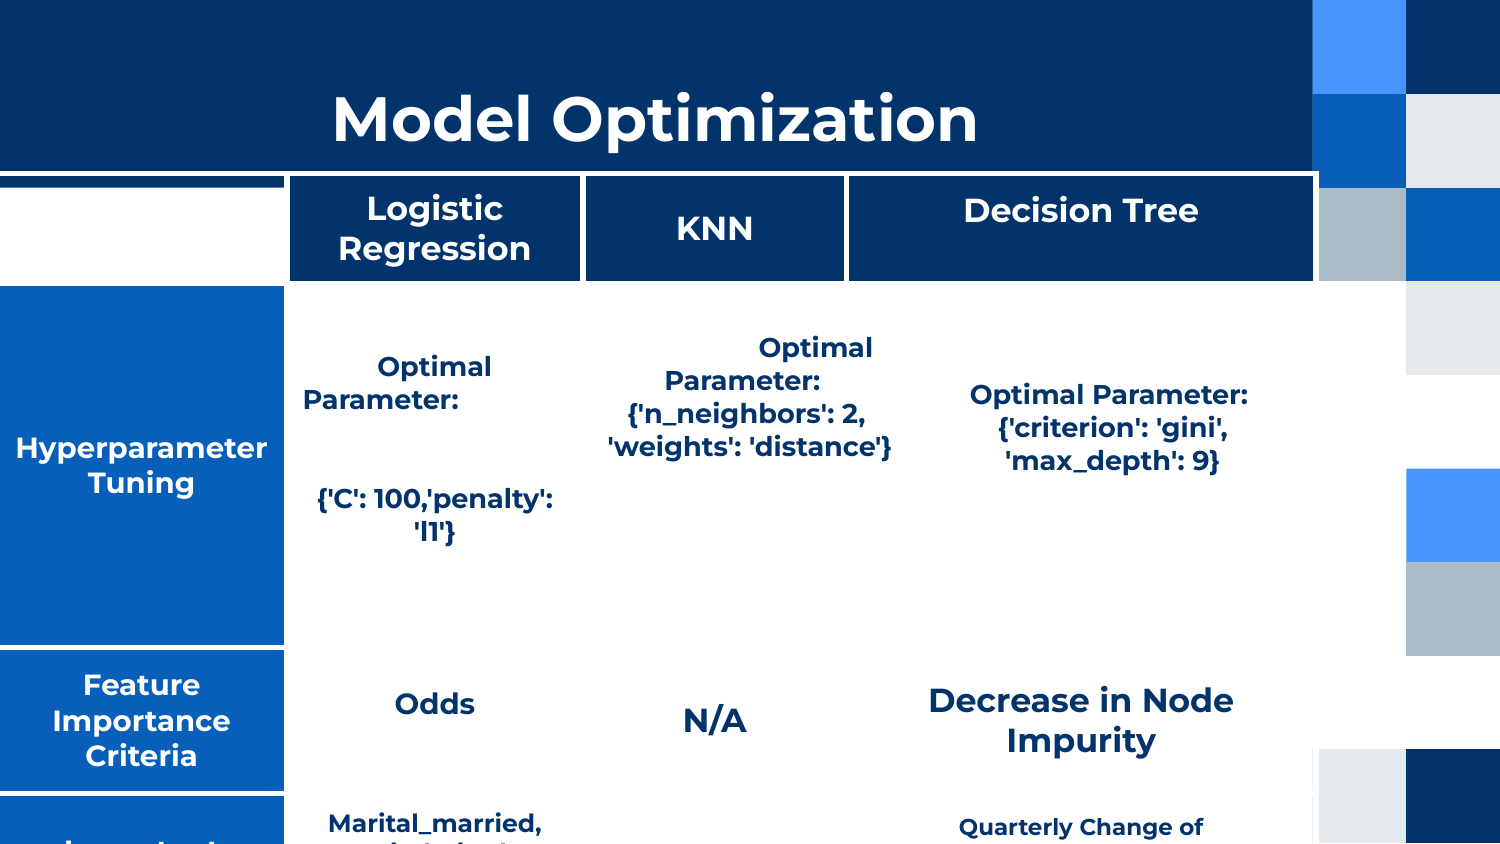

# Model Optimization
|  | Logistic Regression | KNN | Decision Tree |  |  |
| --- | --- | --- | --- | --- | --- |
| Hyperparameter Tuning | Optimal Parameter: {'C': 100,'penalty': 'l1'} | Optimal Parameter: {'n\_neighbors': 2, 'weights': 'distance'} |  | Optimal Parameter: {'criterion': 'gini', 'max\_depth': 9} |  |
| Feature Importance Criteria | Odds | N/A |  | Decrease in Node Impurity |  |
| Important Features | Marital\_married, Marital\_single, Contact\_cellular, Day of week\_mon | N/A |  | Quarterly Change of Employment Numbers, Cons.conf.idx, Month\_may, Month\_oct |  |